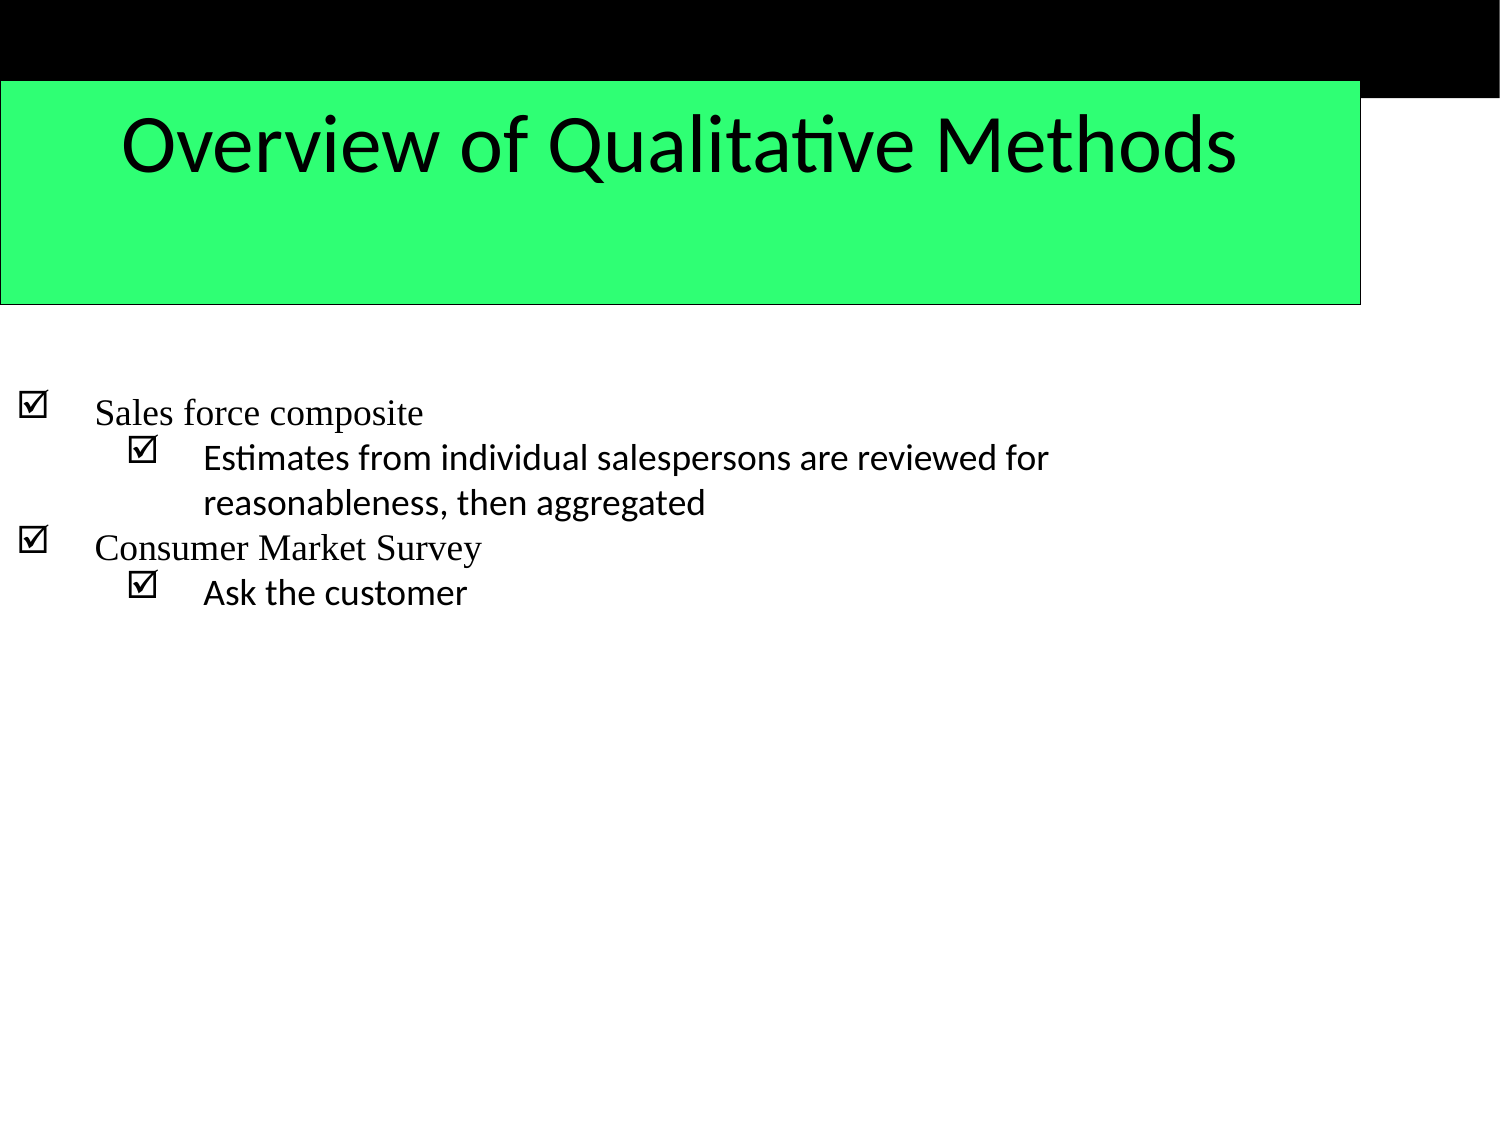

Overview of Qualitative Methods
Sales force composite
Estimates from individual salespersons are reviewed for reasonableness, then aggregated
Consumer Market Survey
Ask the customer